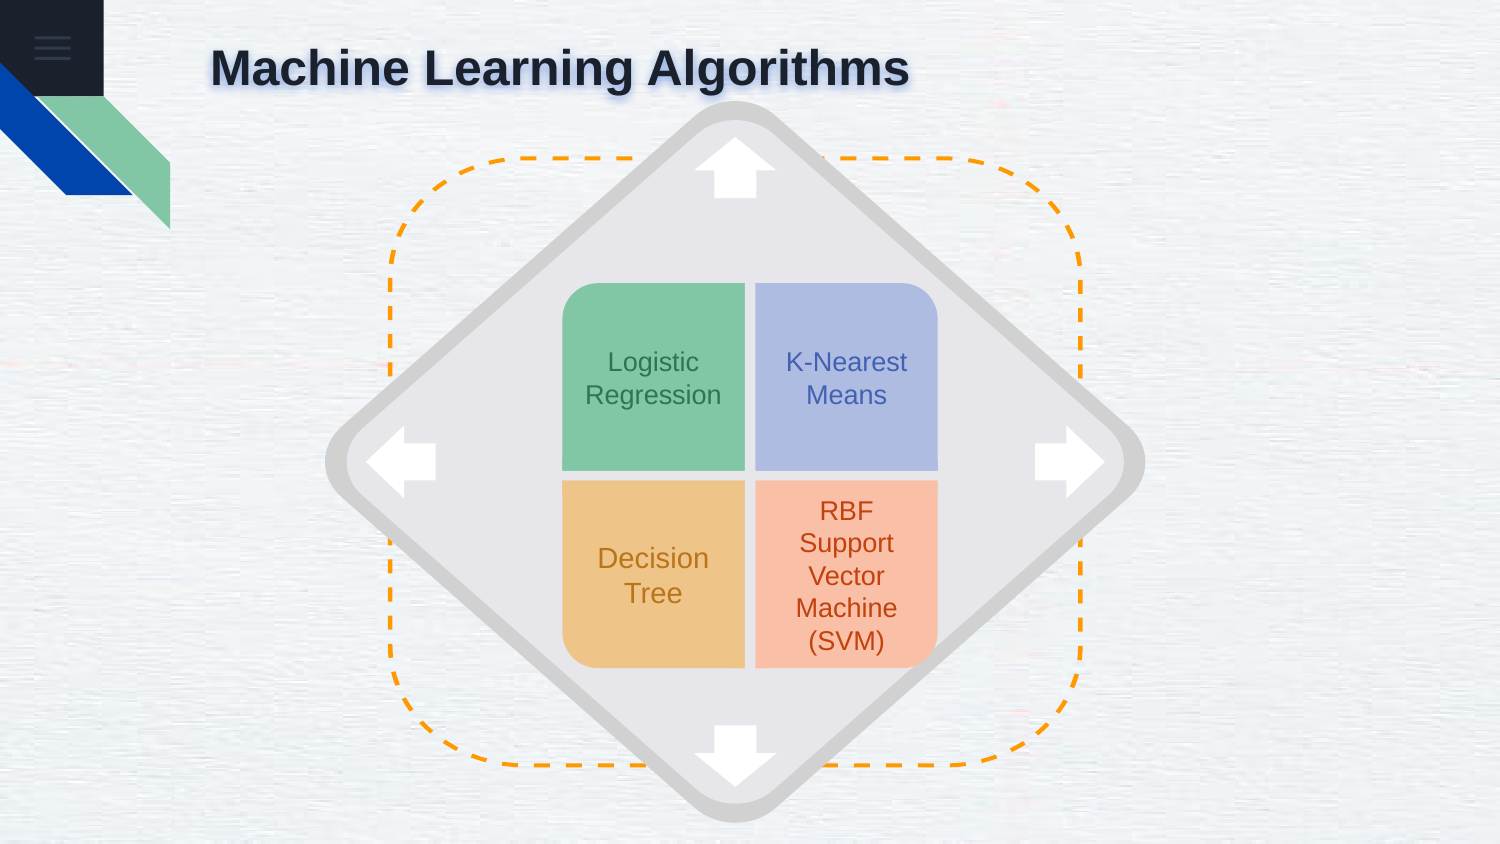

# Machine Learning Algorithms

Logistic Regression

K-Nearest Means

Decision Tree

RBF Support Vector Machine (SVM)